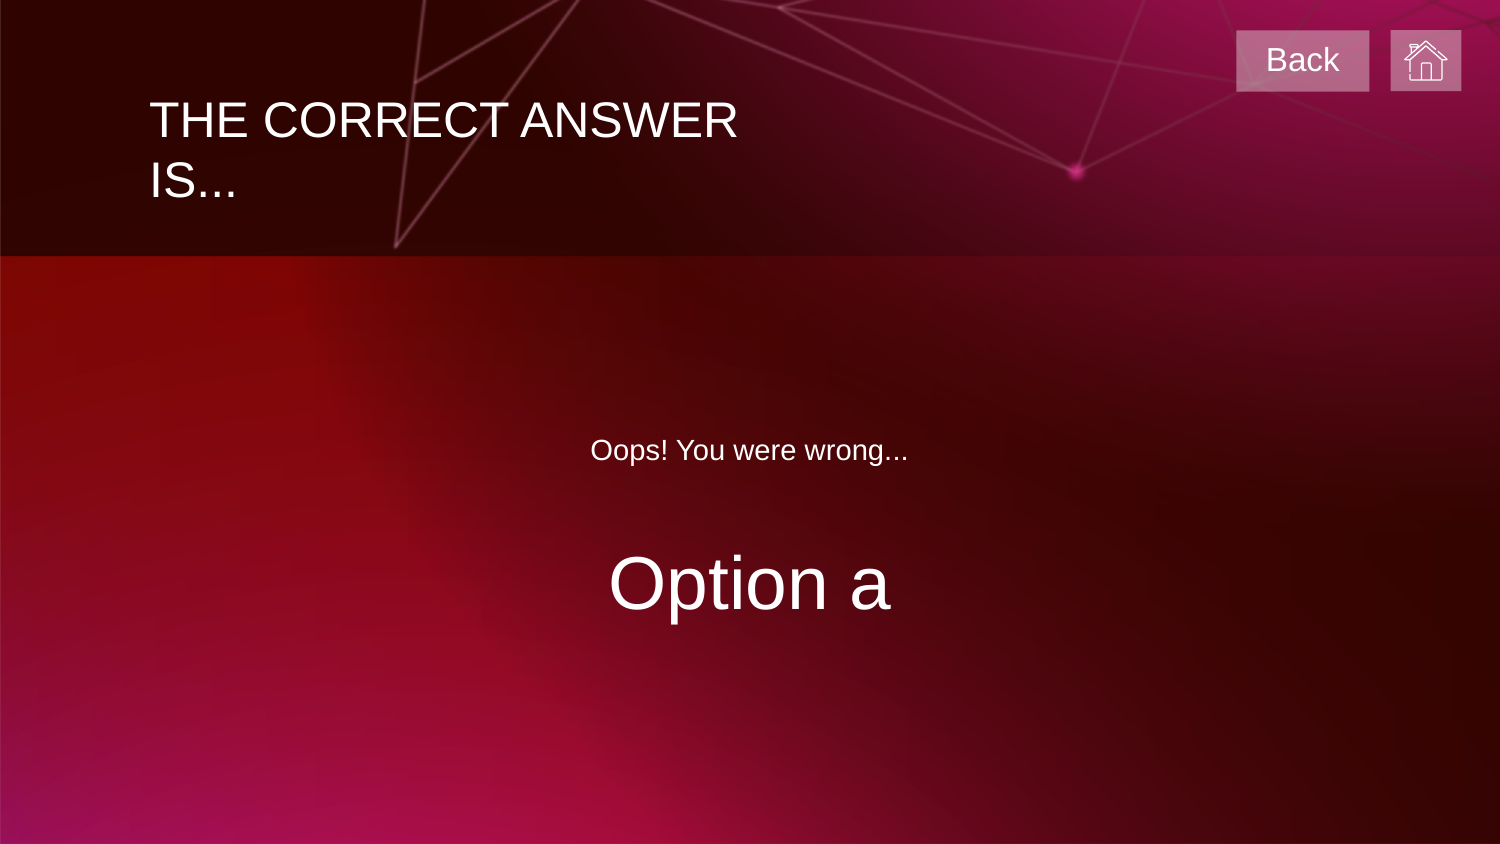

Back

# THE CORRECT ANSWER IS...
Oops! You were wrong...
Option a